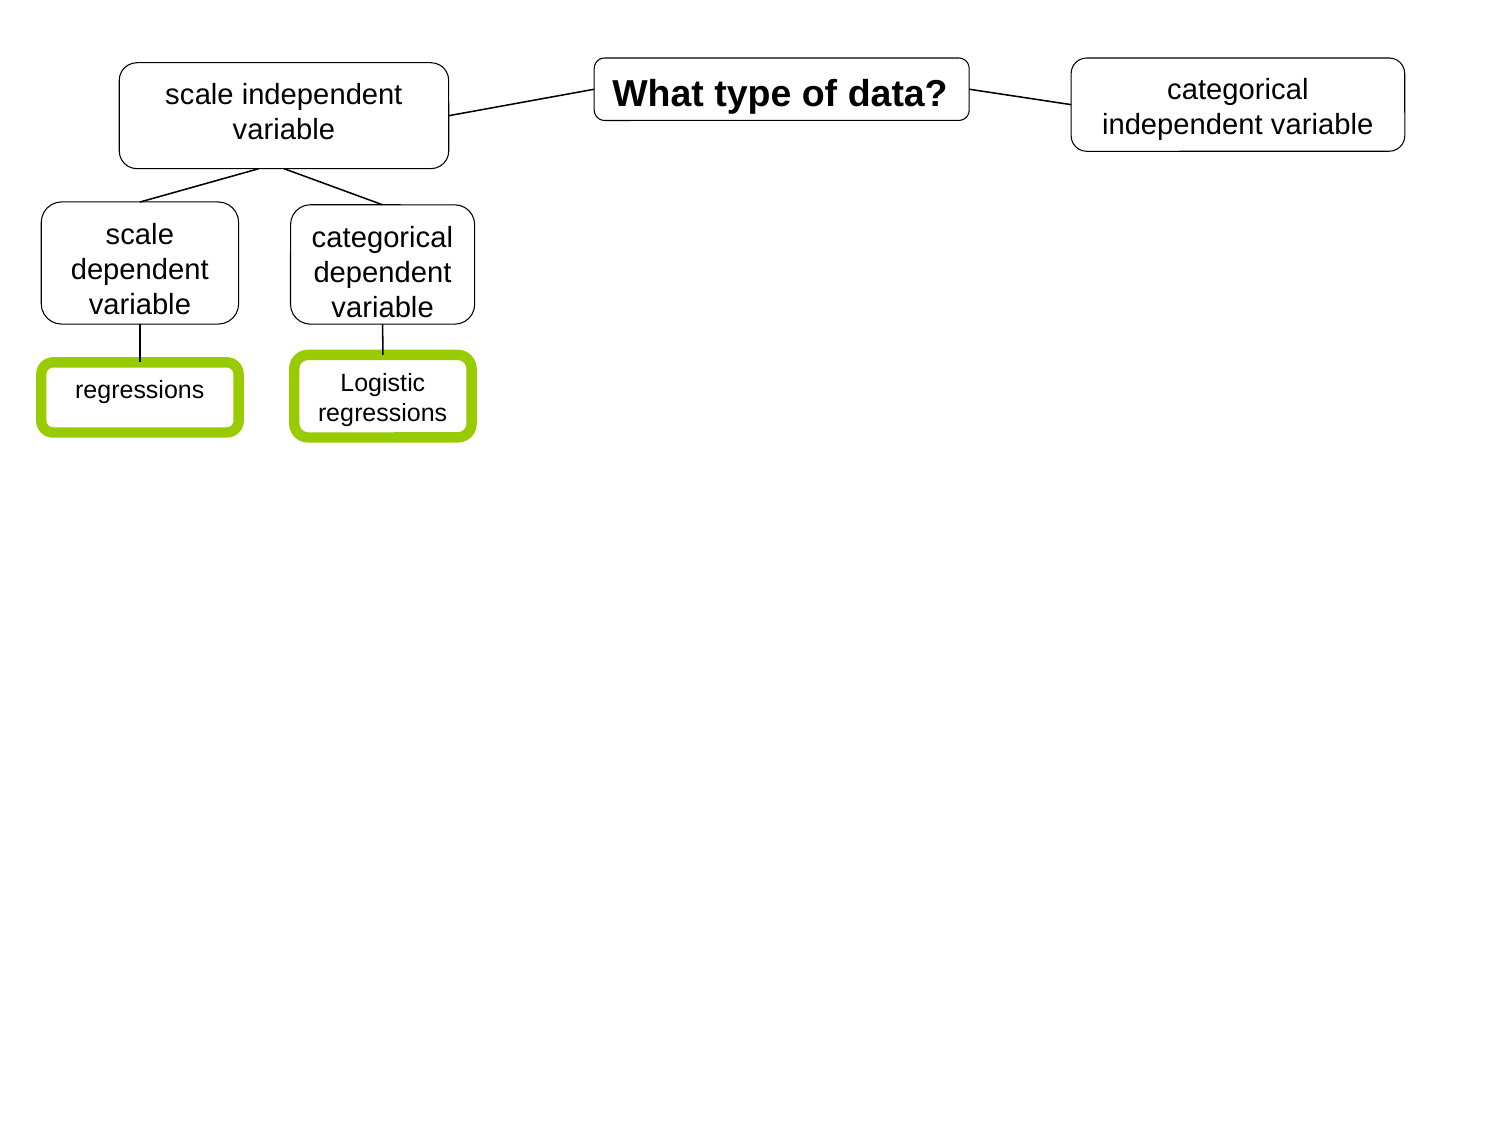

What type of data?
categorical independent variable
scale independent variable
scale dependent variable
categorical dependent variable
Logistic
regressions
regressions